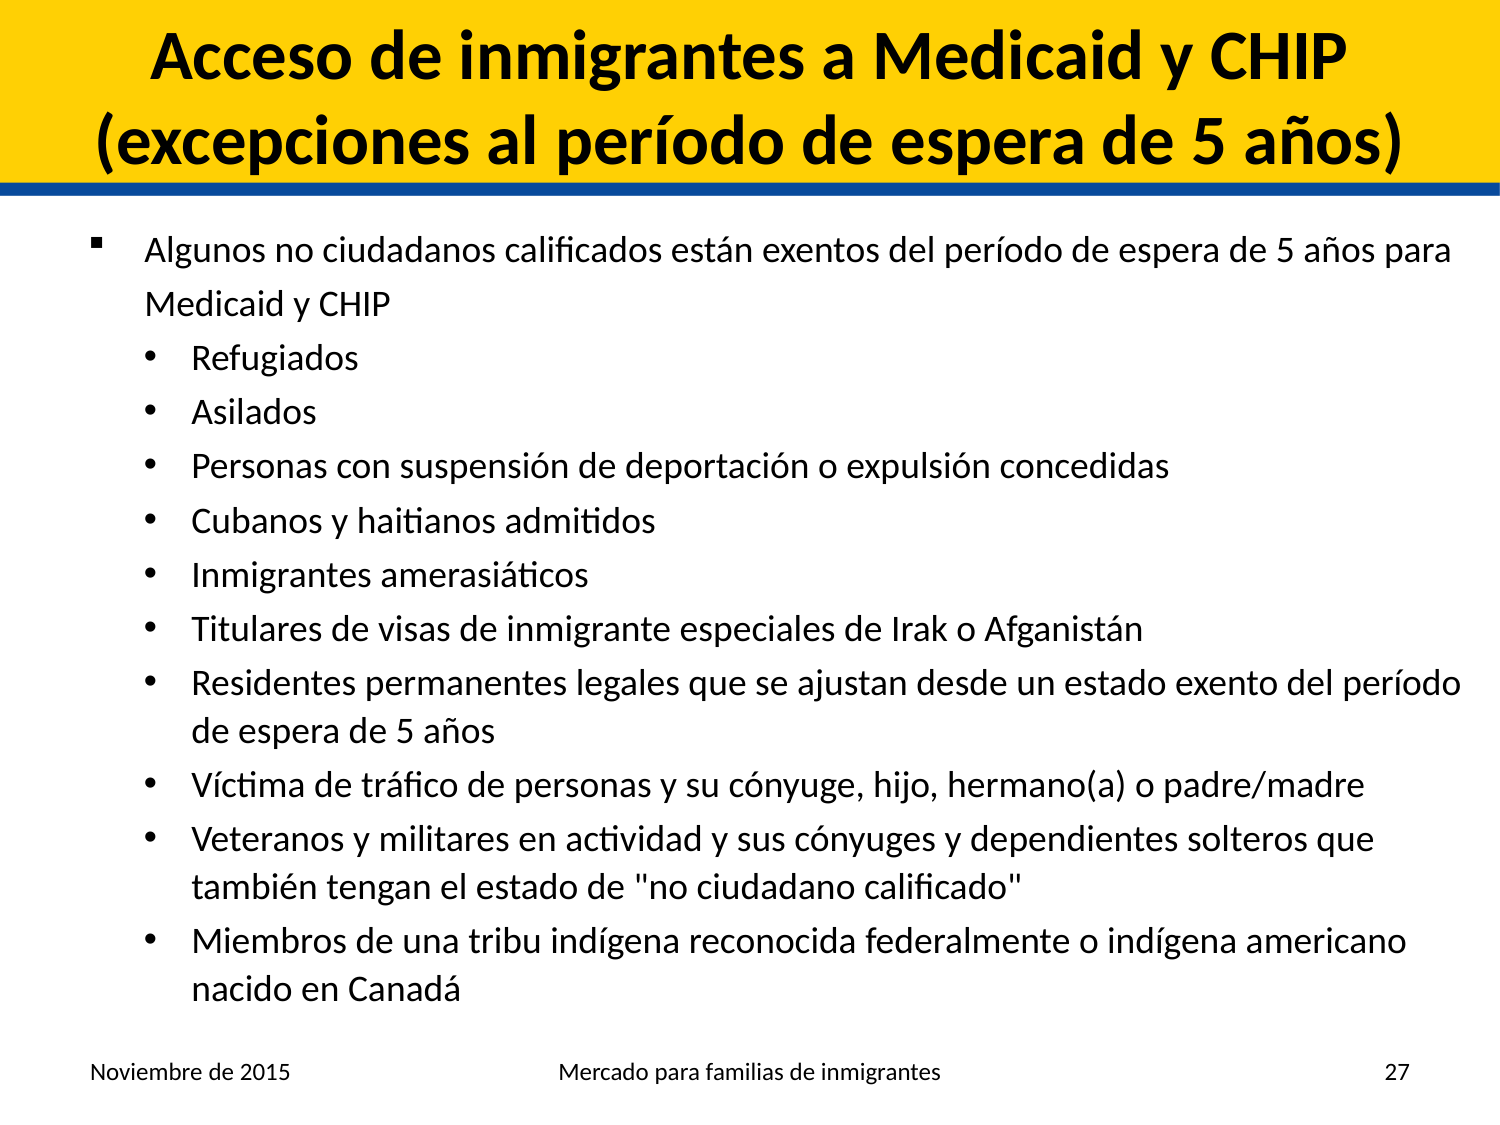

# Acceso de inmigrantes a Medicaid y CHIP (excepciones al período de espera de 5 años)
Algunos no ciudadanos calificados están exentos del período de espera de 5 años para Medicaid y CHIP
Refugiados
Asilados
Personas con suspensión de deportación o expulsión concedidas
Cubanos y haitianos admitidos
Inmigrantes amerasiáticos
Titulares de visas de inmigrante especiales de Irak o Afganistán
Residentes permanentes legales que se ajustan desde un estado exento del período de espera de 5 años
Víctima de tráfico de personas y su cónyuge, hijo, hermano(a) o padre/madre
Veteranos y militares en actividad y sus cónyuges y dependientes solteros que también tengan el estado de "no ciudadano calificado"
Miembros de una tribu indígena reconocida federalmente o indígena americano nacido en Canadá

Noviembre de 2015
Mercado para familias de inmigrantes
27